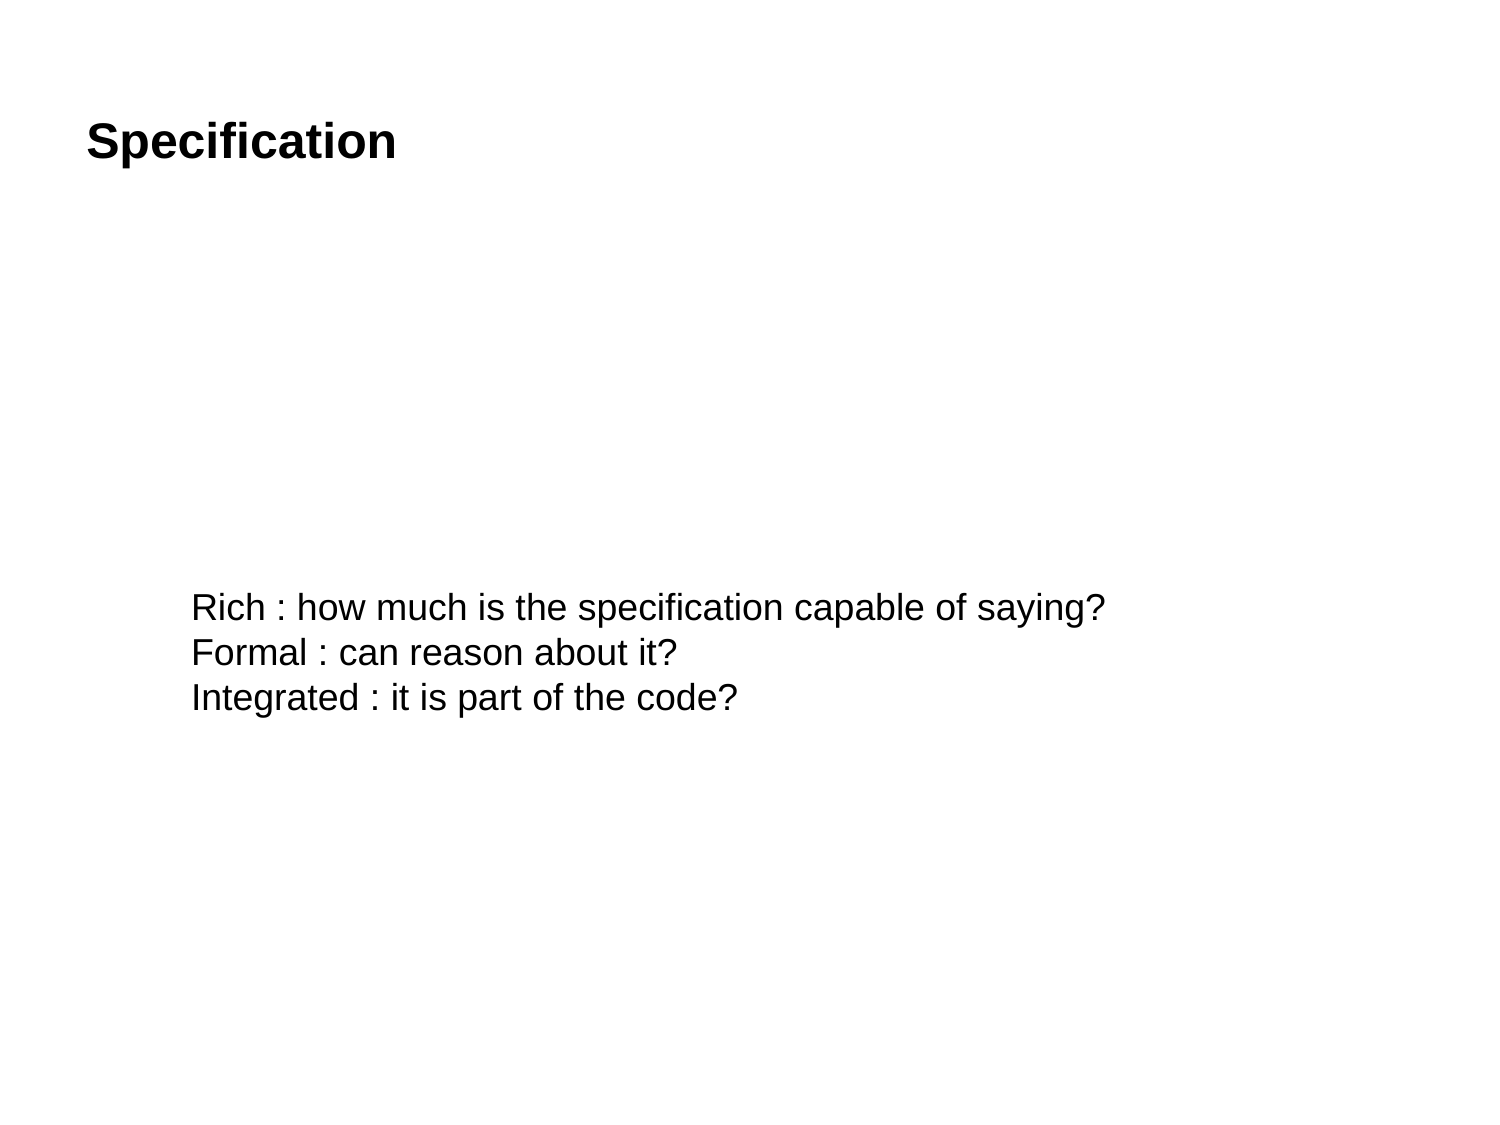

# Specification
Rich : how much is the specification capable of saying?
Formal : can reason about it?
Integrated : it is part of the code?